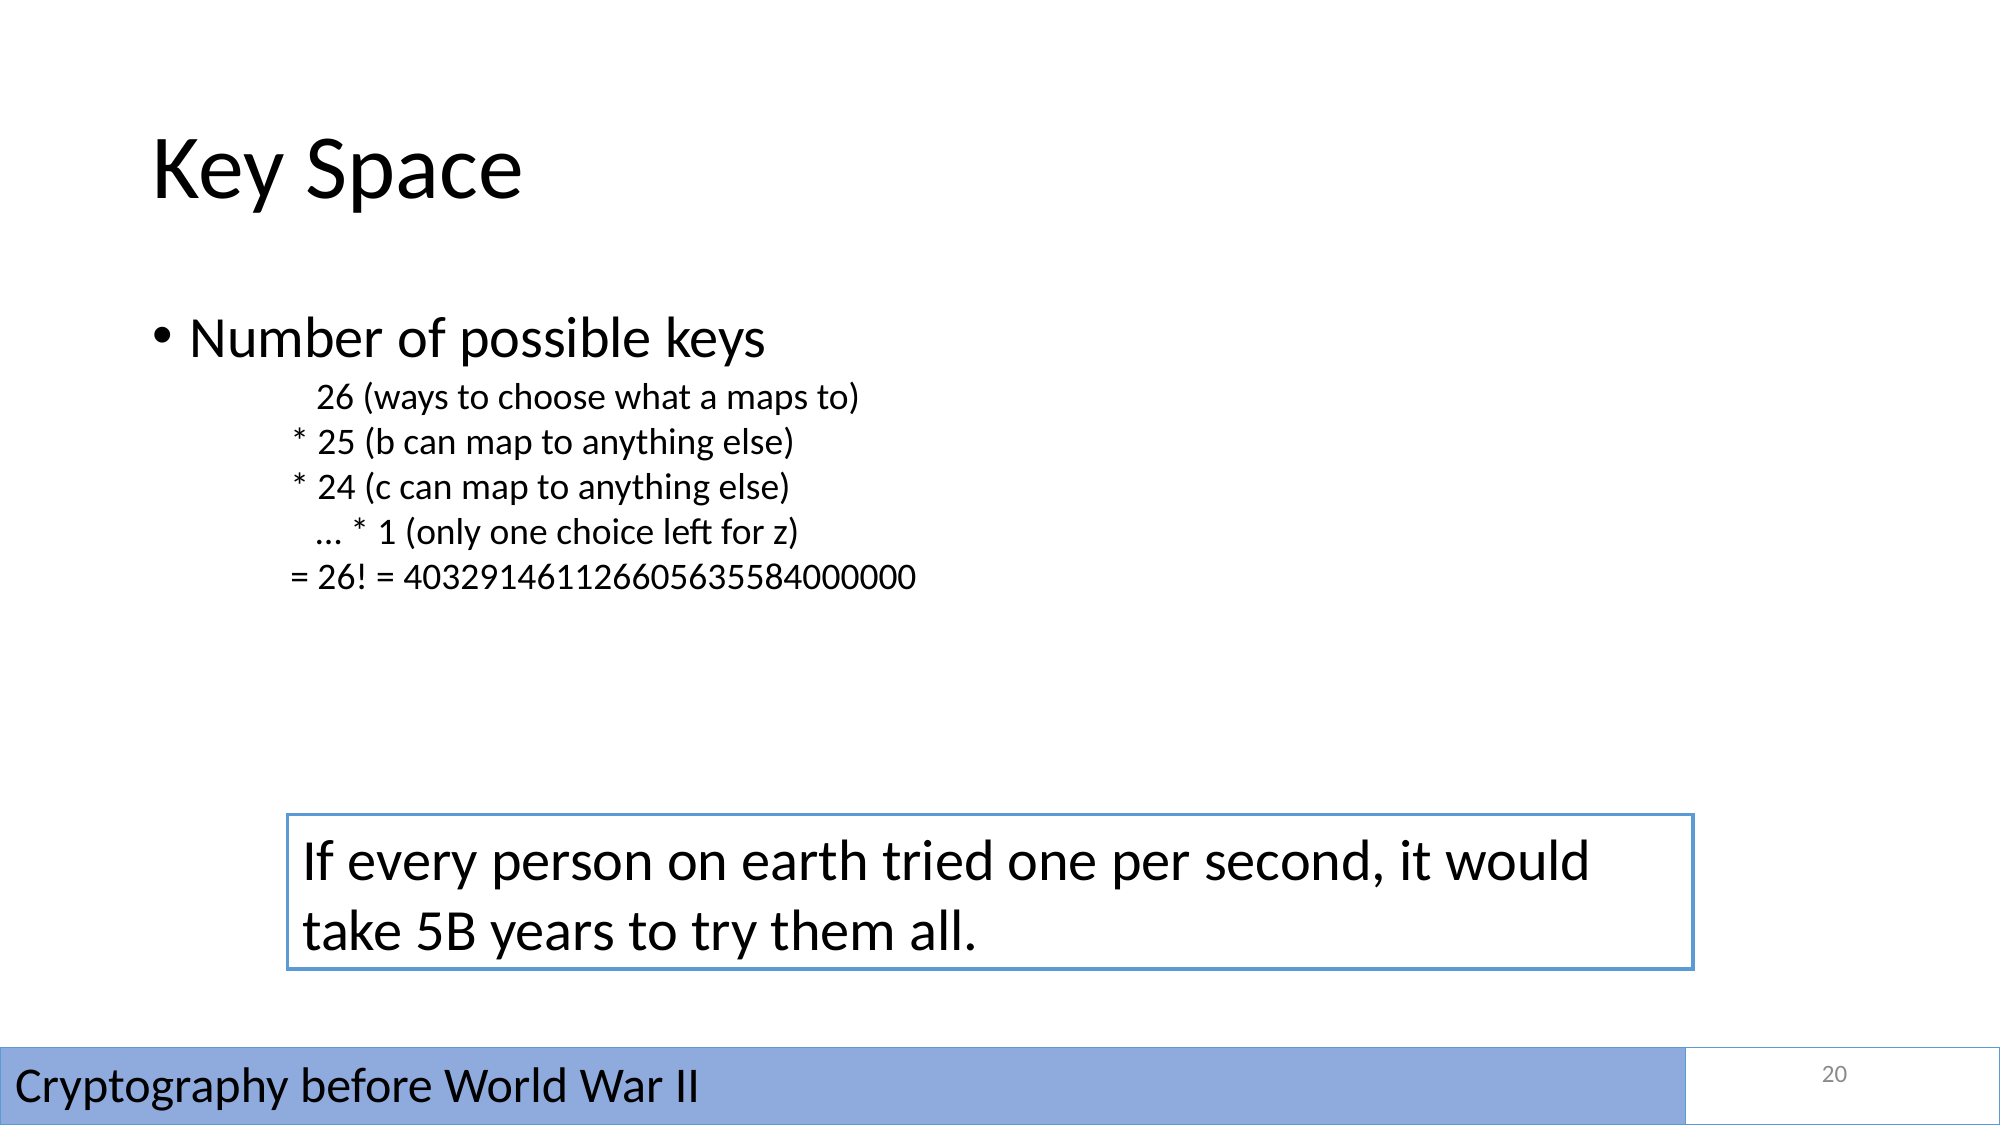

# Key Space
Number of possible keys
   26 (ways to choose what a maps to)
* 25 (b can map to anything else)
* 24 (c can map to anything else)
   … * 1 (only one choice left for z)
= 26! = 403291461126605635584000000
If every person on earth tried one per second, it would take 5B years to try them all.
20
Cryptography before World War II